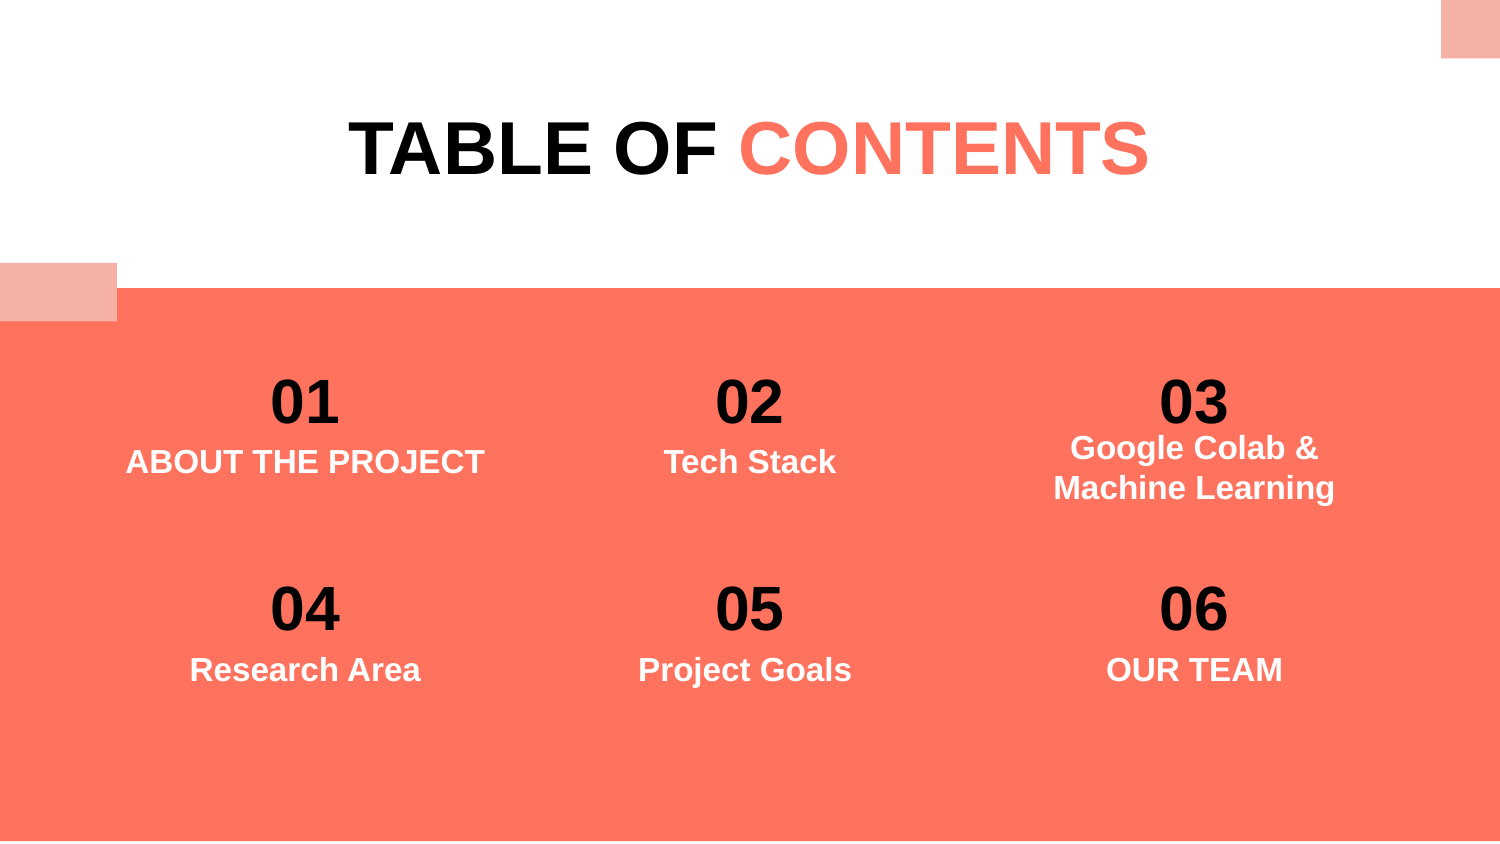

TABLE OF CONTENTS
01
02
03
# ABOUT THE PROJECT
Tech Stack
Google Colab & Machine Learning
04
05
06
Research Area
Project Goals
OUR TEAM